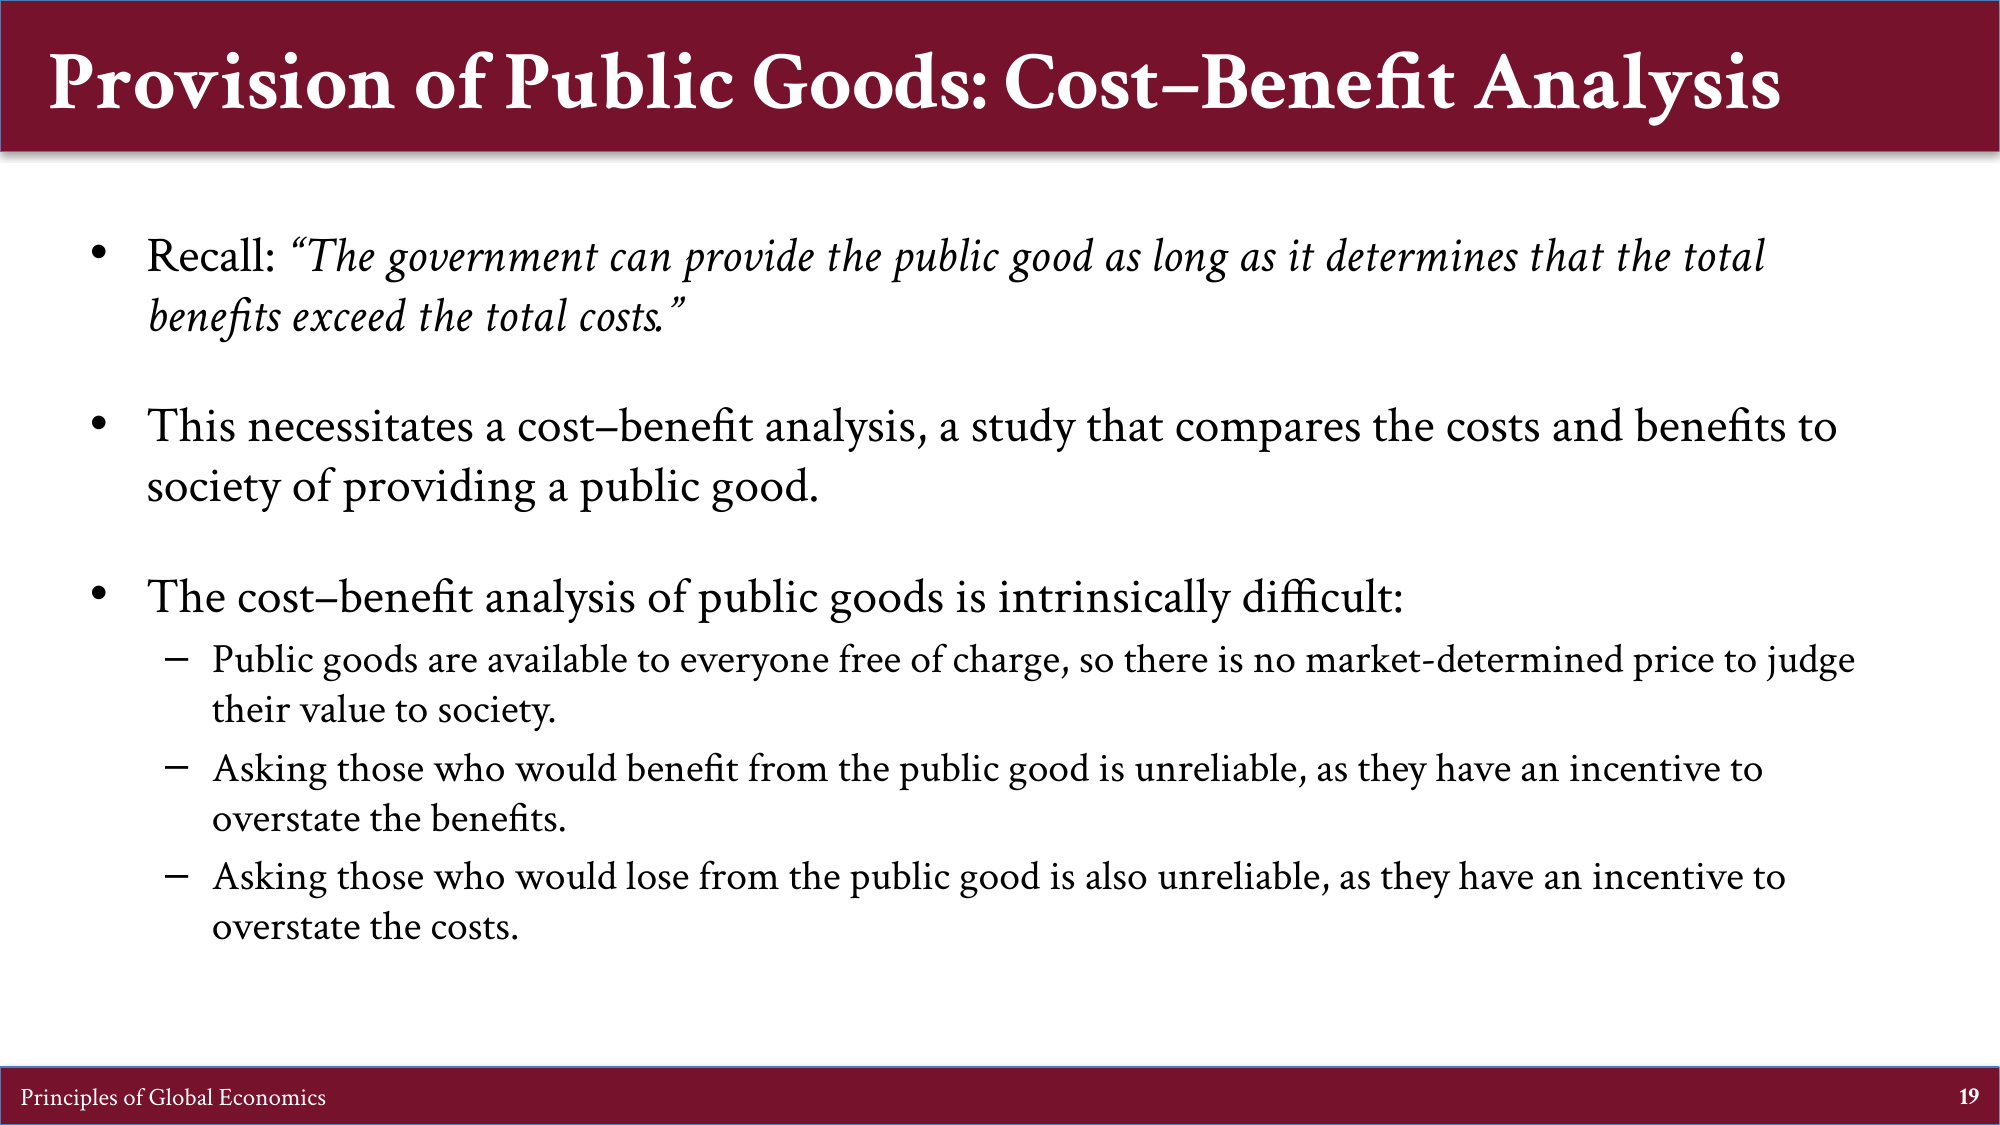

Provision of Public Goods: Cost–Benefit Analysis
Recall: “The government can provide the public good as long as it determines that the total benefits exceed the total costs.”

This necessitates a cost–benefit analysis, a study that compares the costs and benefits to society of providing a public good.

The cost–benefit analysis of public goods is intrinsically difficult:
Public goods are available to everyone free of charge, so there is no market-determined price to judge their value to society.
Asking those who would benefit from the public good is unreliable, as they have an incentive to overstate the benefits.
Asking those who would lose from the public good is also unreliable, as they have an incentive to overstate the costs.

 Principles of Global Economics
19